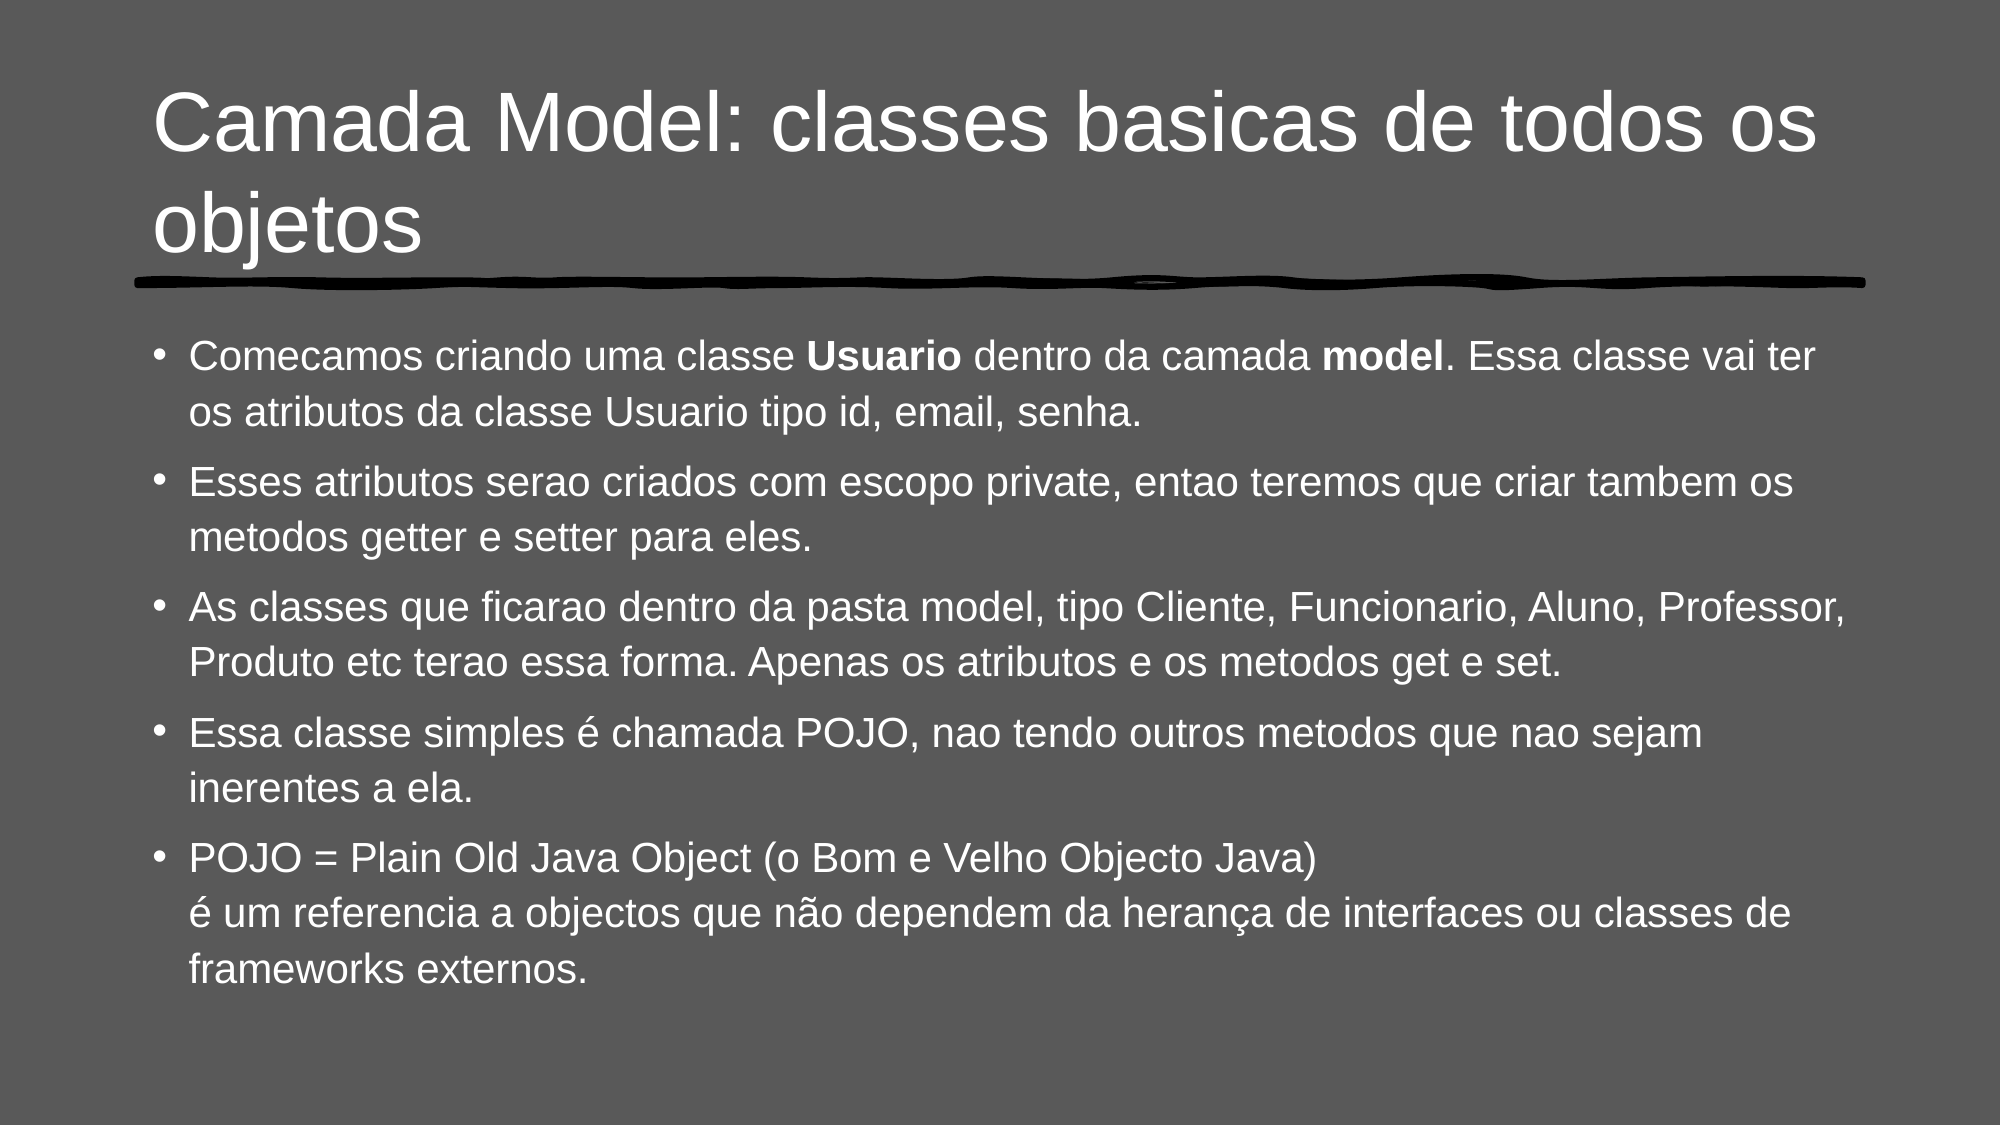

# Camada Model: classes basicas de todos os objetos
Comecamos criando uma classe Usuario dentro da camada model. Essa classe vai ter os atributos da classe Usuario tipo id, email, senha.
Esses atributos serao criados com escopo private, entao teremos que criar tambem os metodos getter e setter para eles.
As classes que ficarao dentro da pasta model, tipo Cliente, Funcionario, Aluno, Professor, Produto etc terao essa forma. Apenas os atributos e os metodos get e set.
Essa classe simples é chamada POJO, nao tendo outros metodos que nao sejam inerentes a ela.
POJO = Plain Old Java Object (o Bom e Velho Objecto Java)
é um referencia a objectos que não dependem da herança de interfaces ou classes de frameworks externos.